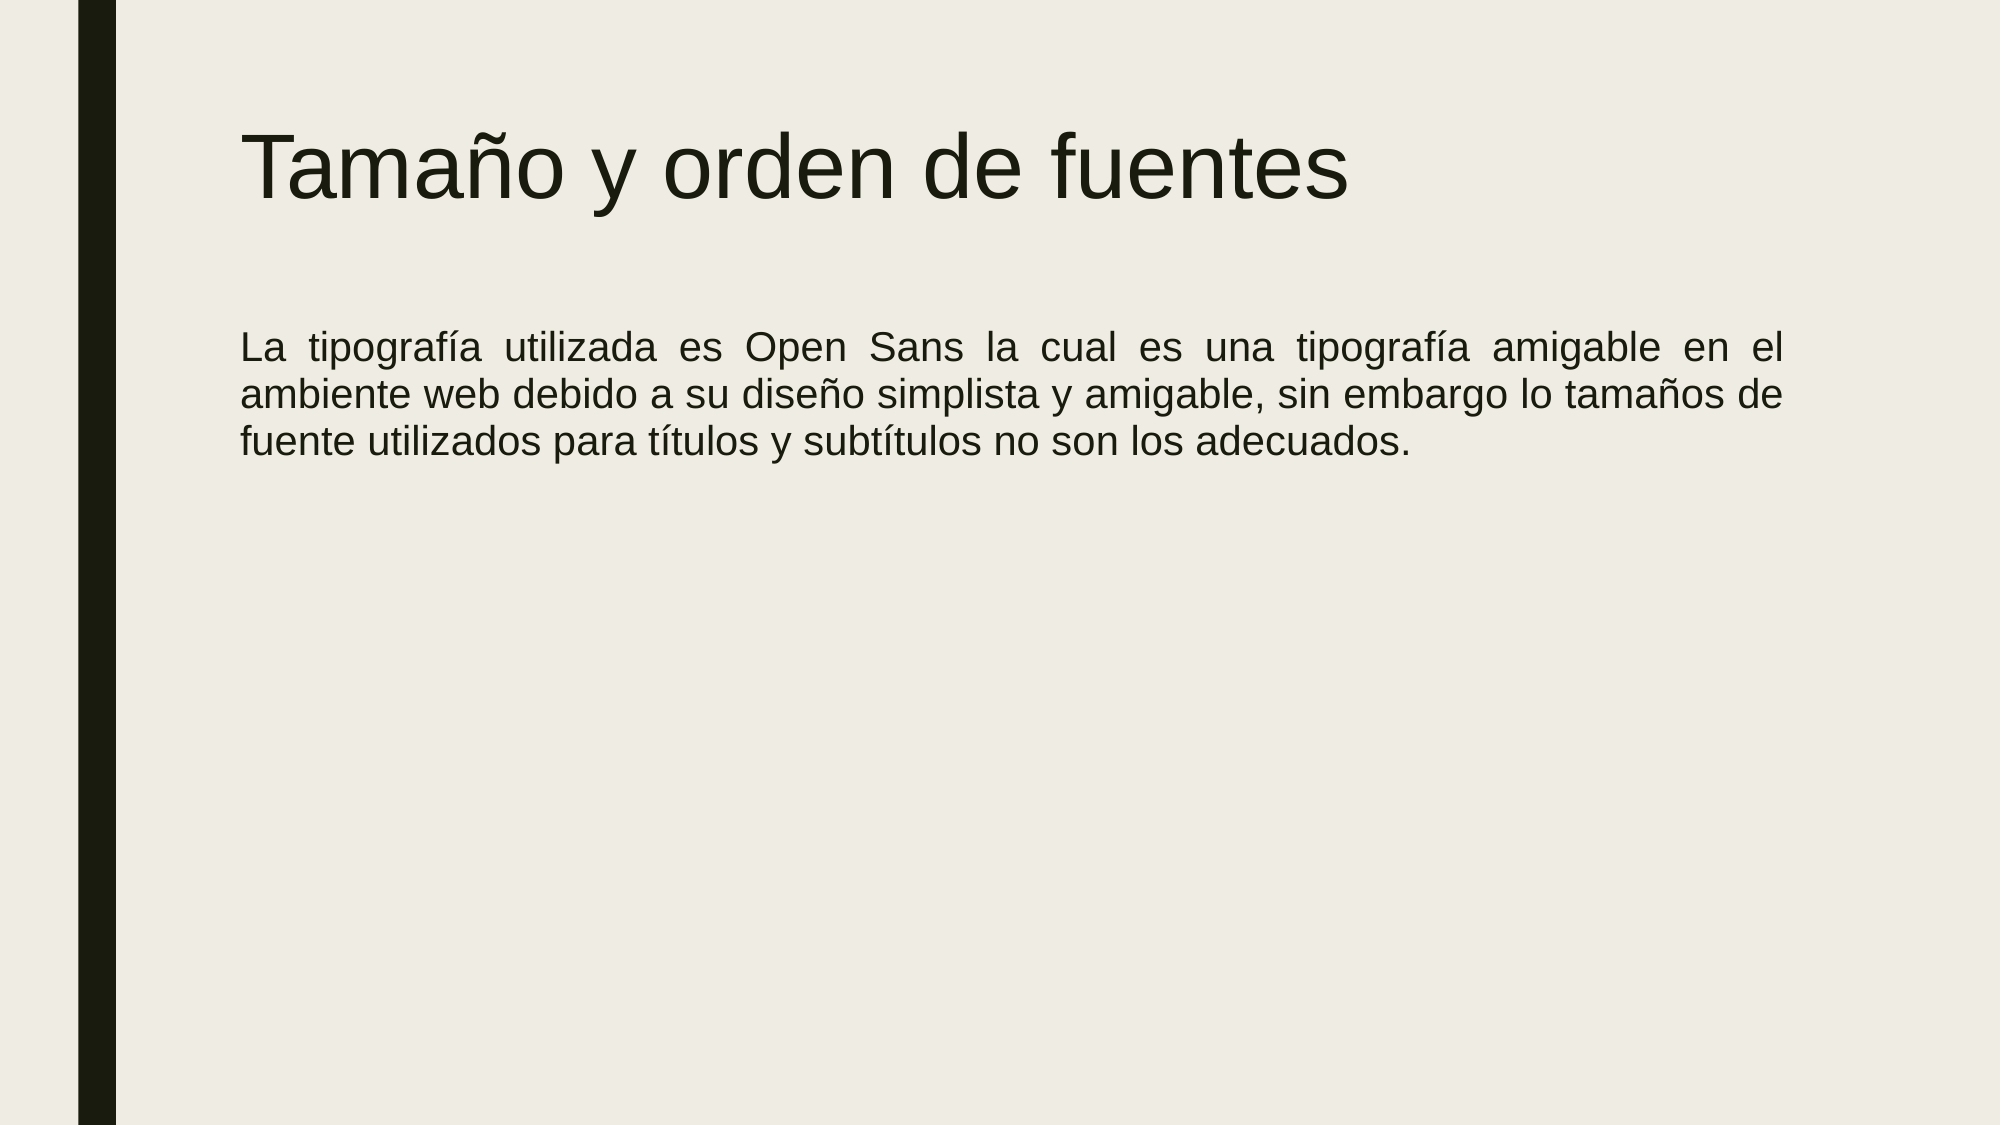

# Tamaño y orden de fuentes
La tipografía utilizada es Open Sans la cual es una tipografía amigable en el ambiente web debido a su diseño simplista y amigable, sin embargo lo tamaños de fuente utilizados para títulos y subtítulos no son los adecuados.